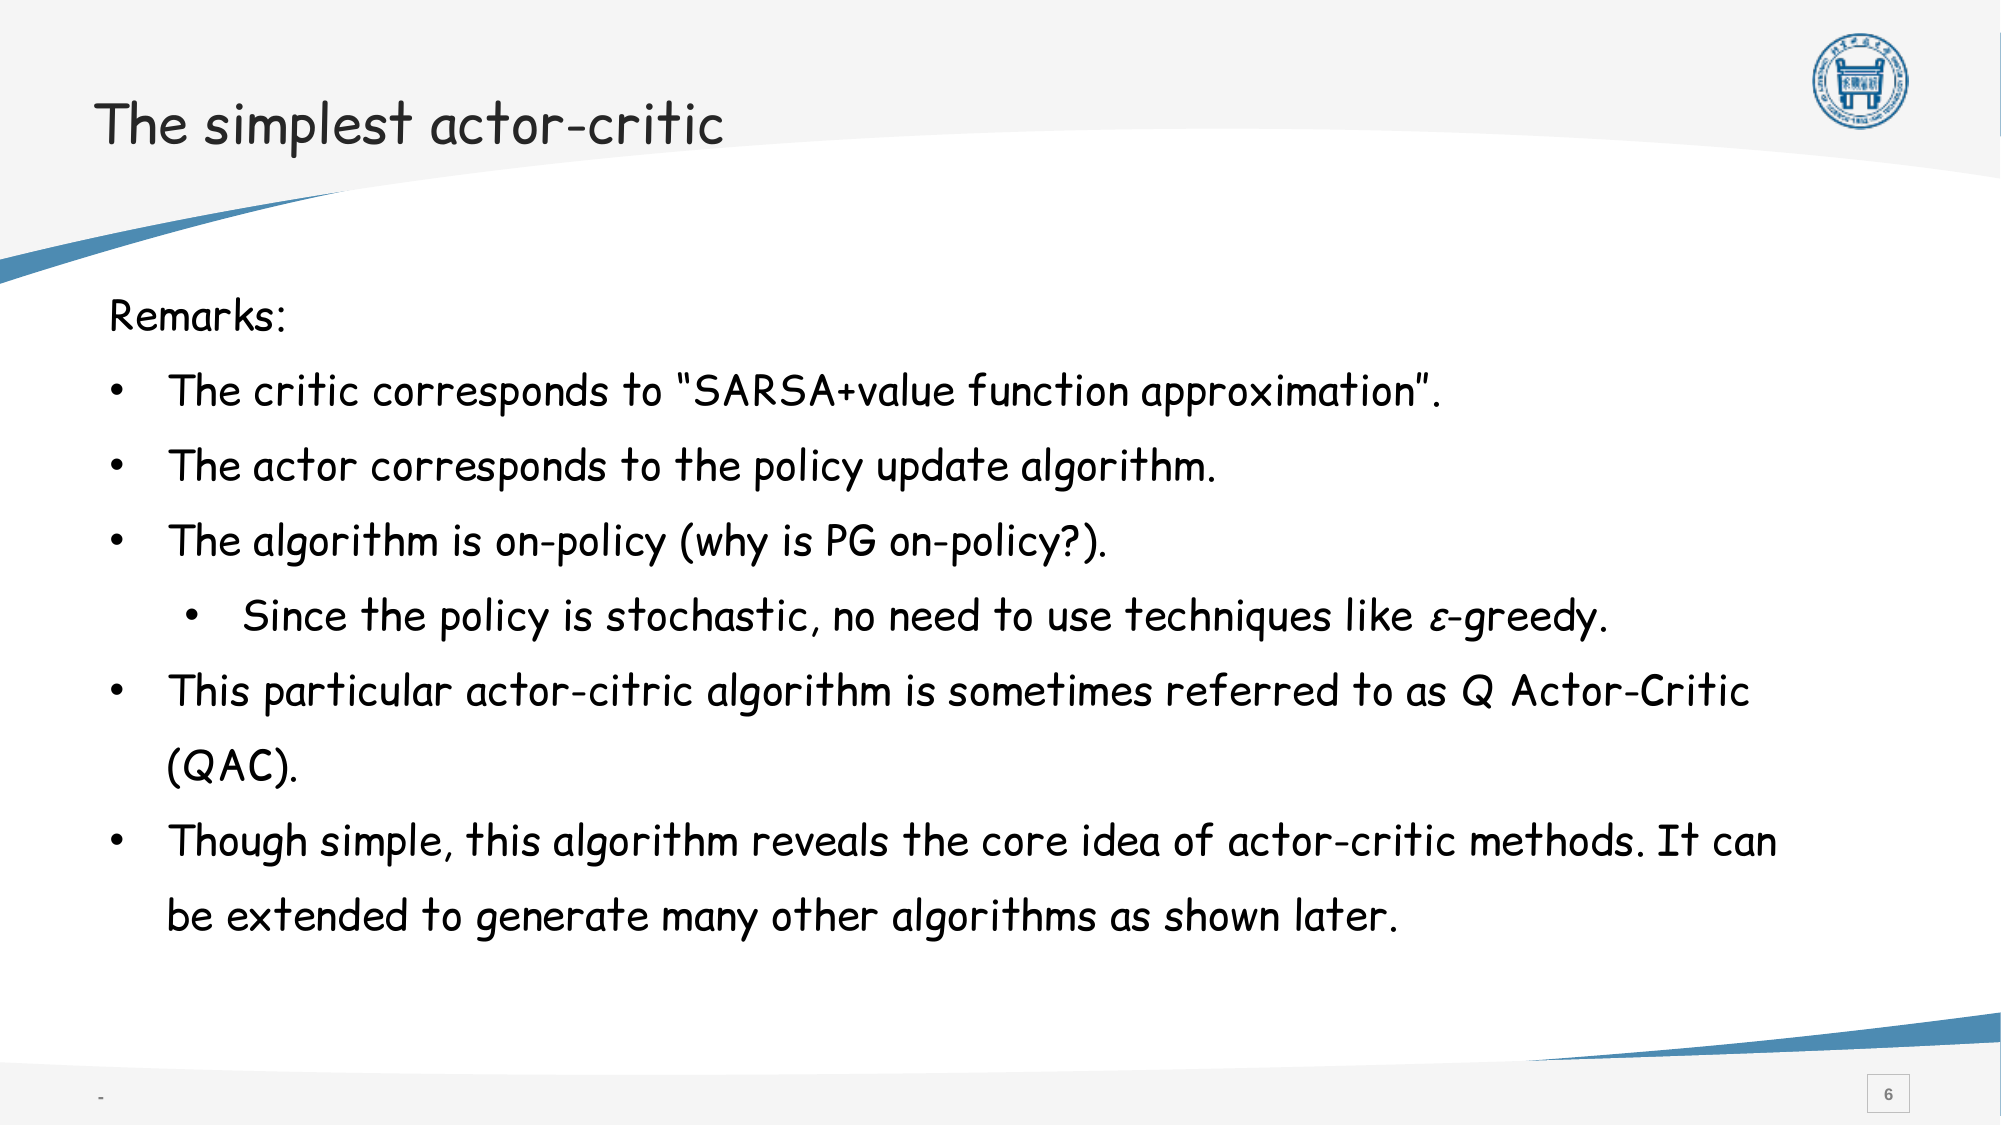

# The simplest actor-critic
Remarks:
The critic corresponds to “SARSA+value function approximation”.
The actor corresponds to the policy update algorithm.
The algorithm is on-policy (why is PG on-policy?).
Since the policy is stochastic, no need to use techniques like ε-greedy.
This particular actor-citric algorithm is sometimes referred to as Q Actor-Critic (QAC).
Though simple, this algorithm reveals the core idea of actor-critic methods. It can be extended to generate many other algorithms as shown later.